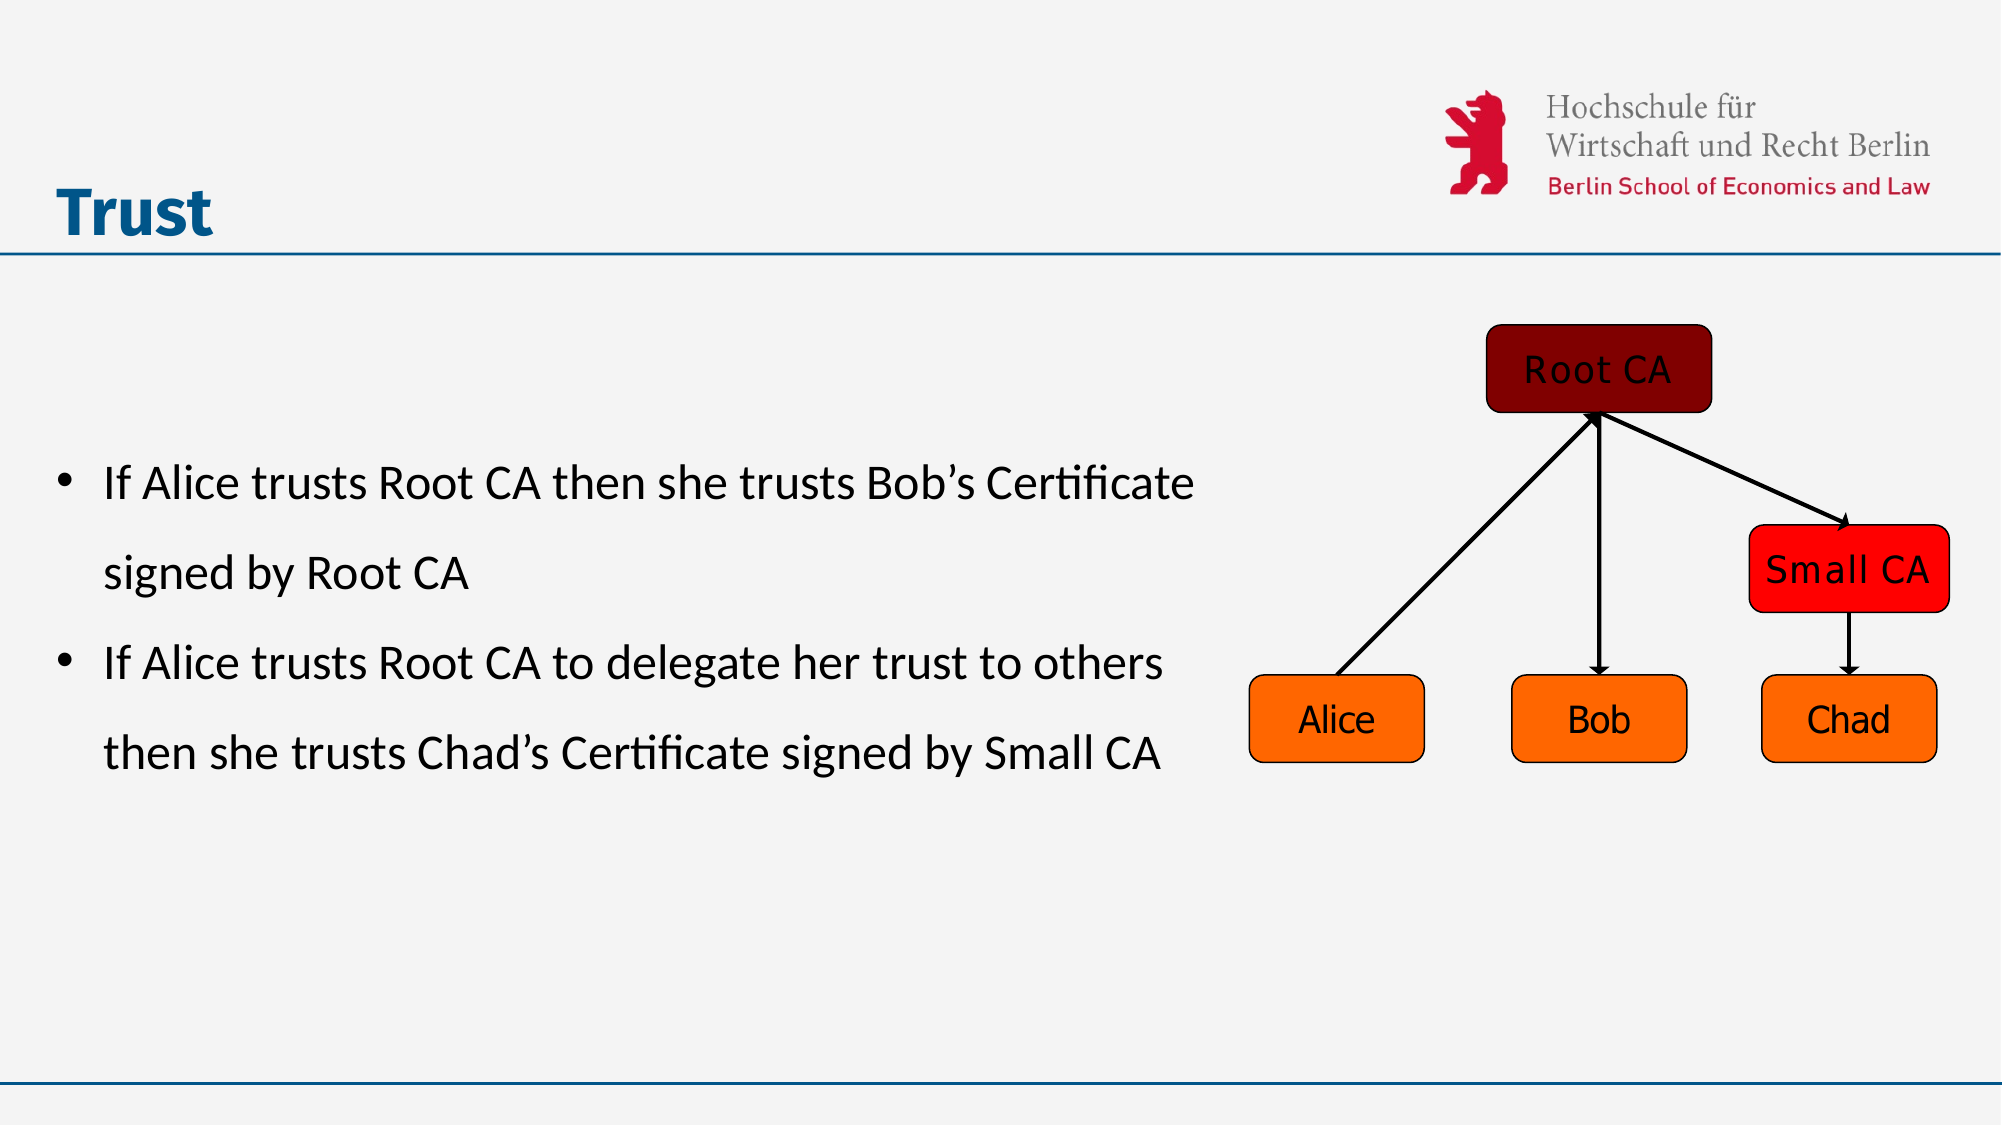

# Trust
Root CA
If Alice trusts Root CA then she trusts Bob’s Certificate signed by Root CA
If Alice trusts Root CA to delegate her trust to others then she trusts Chad’s Certificate signed by Small CA

Small CA
Alice
Bob
Chad